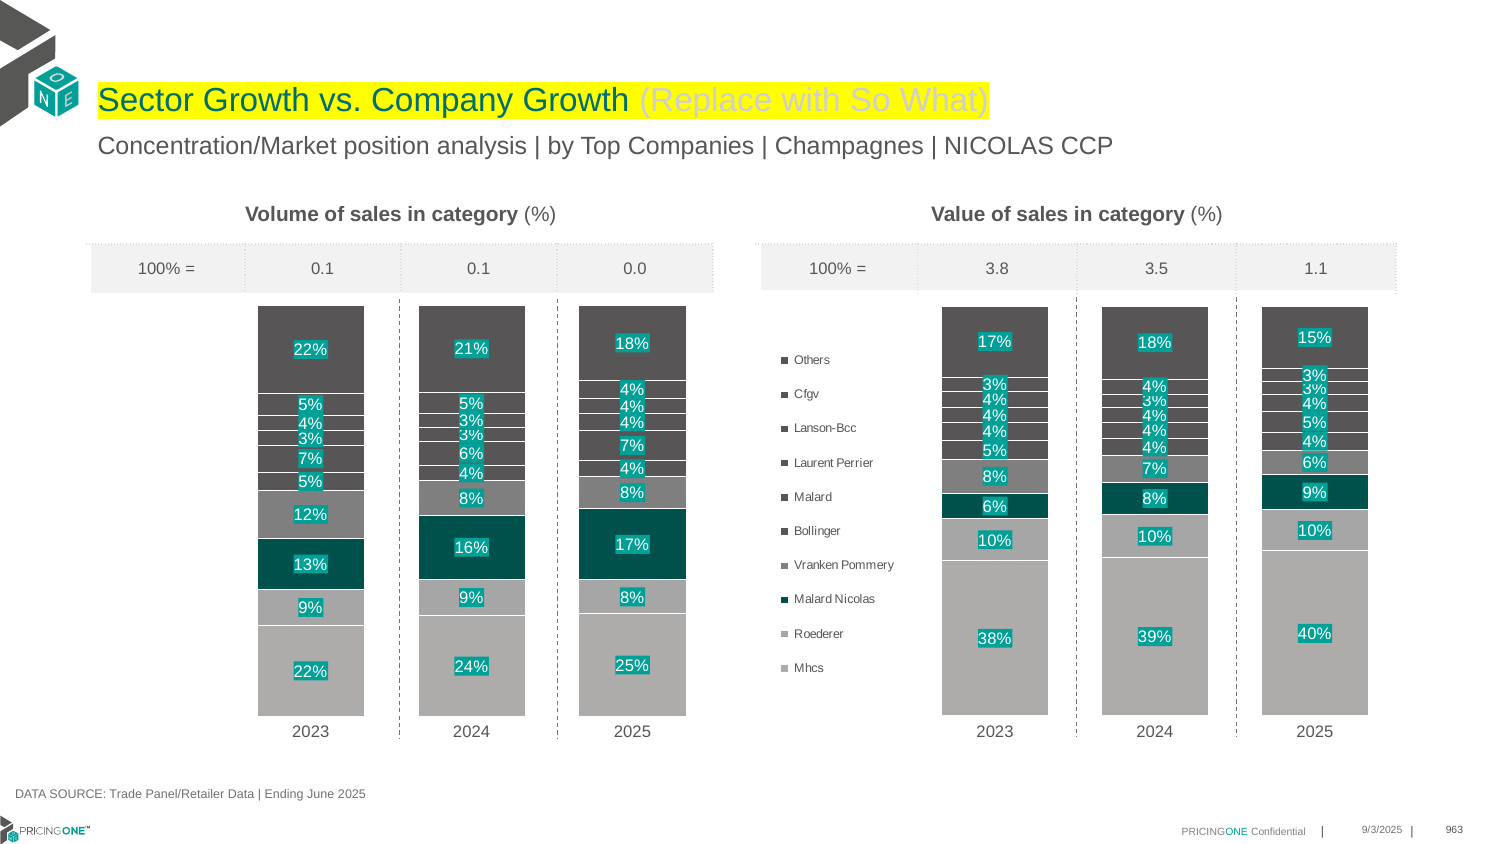

# Sector Growth vs. Company Growth (Replace with So What)
Concentration/Market position analysis | by Top Companies | Champagnes | NICOLAS CCP
| Volume of sales in category (%) |  |  |  |
| --- | --- | --- | --- |
| 100% = | 0.1 | 0.1 | 0.0 |
| Value of sales in category (%) |  |  |  |
| --- | --- | --- | --- |
| 100% = | 3.8 | 3.5 | 1.1 |

### Chart

| Category | Mhcs | Roederer | Malard Nicolas | Vranken Pommery | Bollinger | Malard | Laurent Perrier | Lanson-Bcc | Cfgv | Others |
|---|---|---|---|---|---|---|---|---|---|---|
| 2023 | 0.22153841077085534 | 0.086490232312566 | 0.12557748152059134 | 0.11543030623020063 | 0.045373548046462514 | 0.06556890179514256 | 0.03484688489968321 | 0.03808078141499472 | 0.05192383843717001 | 0.2151696145723337 |
| 2024 | 0.2442530282637954 | 0.08956482727680574 | 0.1550471063257066 | 0.0849528936742934 | 0.03741588156123822 | 0.0584297891431135 | 0.0339883355764917 | 0.032462987886944815 | 0.05232839838492598 | 0.21155675190668463 |
| 2025 | 0.24967460811499068 | 0.081998755022353 | 0.17339143229019296 | 0.07792428272310566 | 0.039386565559391094 | 0.0738498104238583 | 0.040518363420293135 | 0.03627412144191047 | 0.04453624582649539 | 0.18244581517740932 |

### Chart

| Category | Mhcs | Roederer | Malard Nicolas | Vranken Pommery | Bollinger | Malard | Laurent Perrier | Lanson-Bcc | Cfgv | Others |
|---|---|---|---|---|---|---|---|---|---|---|
| 2023 | 0.3783207587234194 | 0.10226944345842662 | 0.06298791251541337 | 0.08228062995629176 | 0.046046381923641244 | 0.042788088242415985 | 0.03880336403854925 | 0.03874748476757683 | 0.03454429922338457 | 0.17321163715088092 |
| 2024 | 0.3863931379622895 | 0.10379623472947624 | 0.07992317872990143 | 0.06606149745440723 | 0.040027012803352455 | 0.04001776975686744 | 0.03664376894463473 | 0.03232206702248545 | 0.03623880797051006 | 0.17857652462607543 |
| 2025 | 0.4022090116928312 | 0.1002081236747576 | 0.0868398034970828 | 0.05825238399040442 | 0.044714112457968185 | 0.04944338706821456 | 0.04129995880236793 | 0.03398760155928143 | 0.03024689215919192 | 0.1527987250979 |
DATA SOURCE: Trade Panel/Retailer Data | Ending June 2025

9/3/2025
963